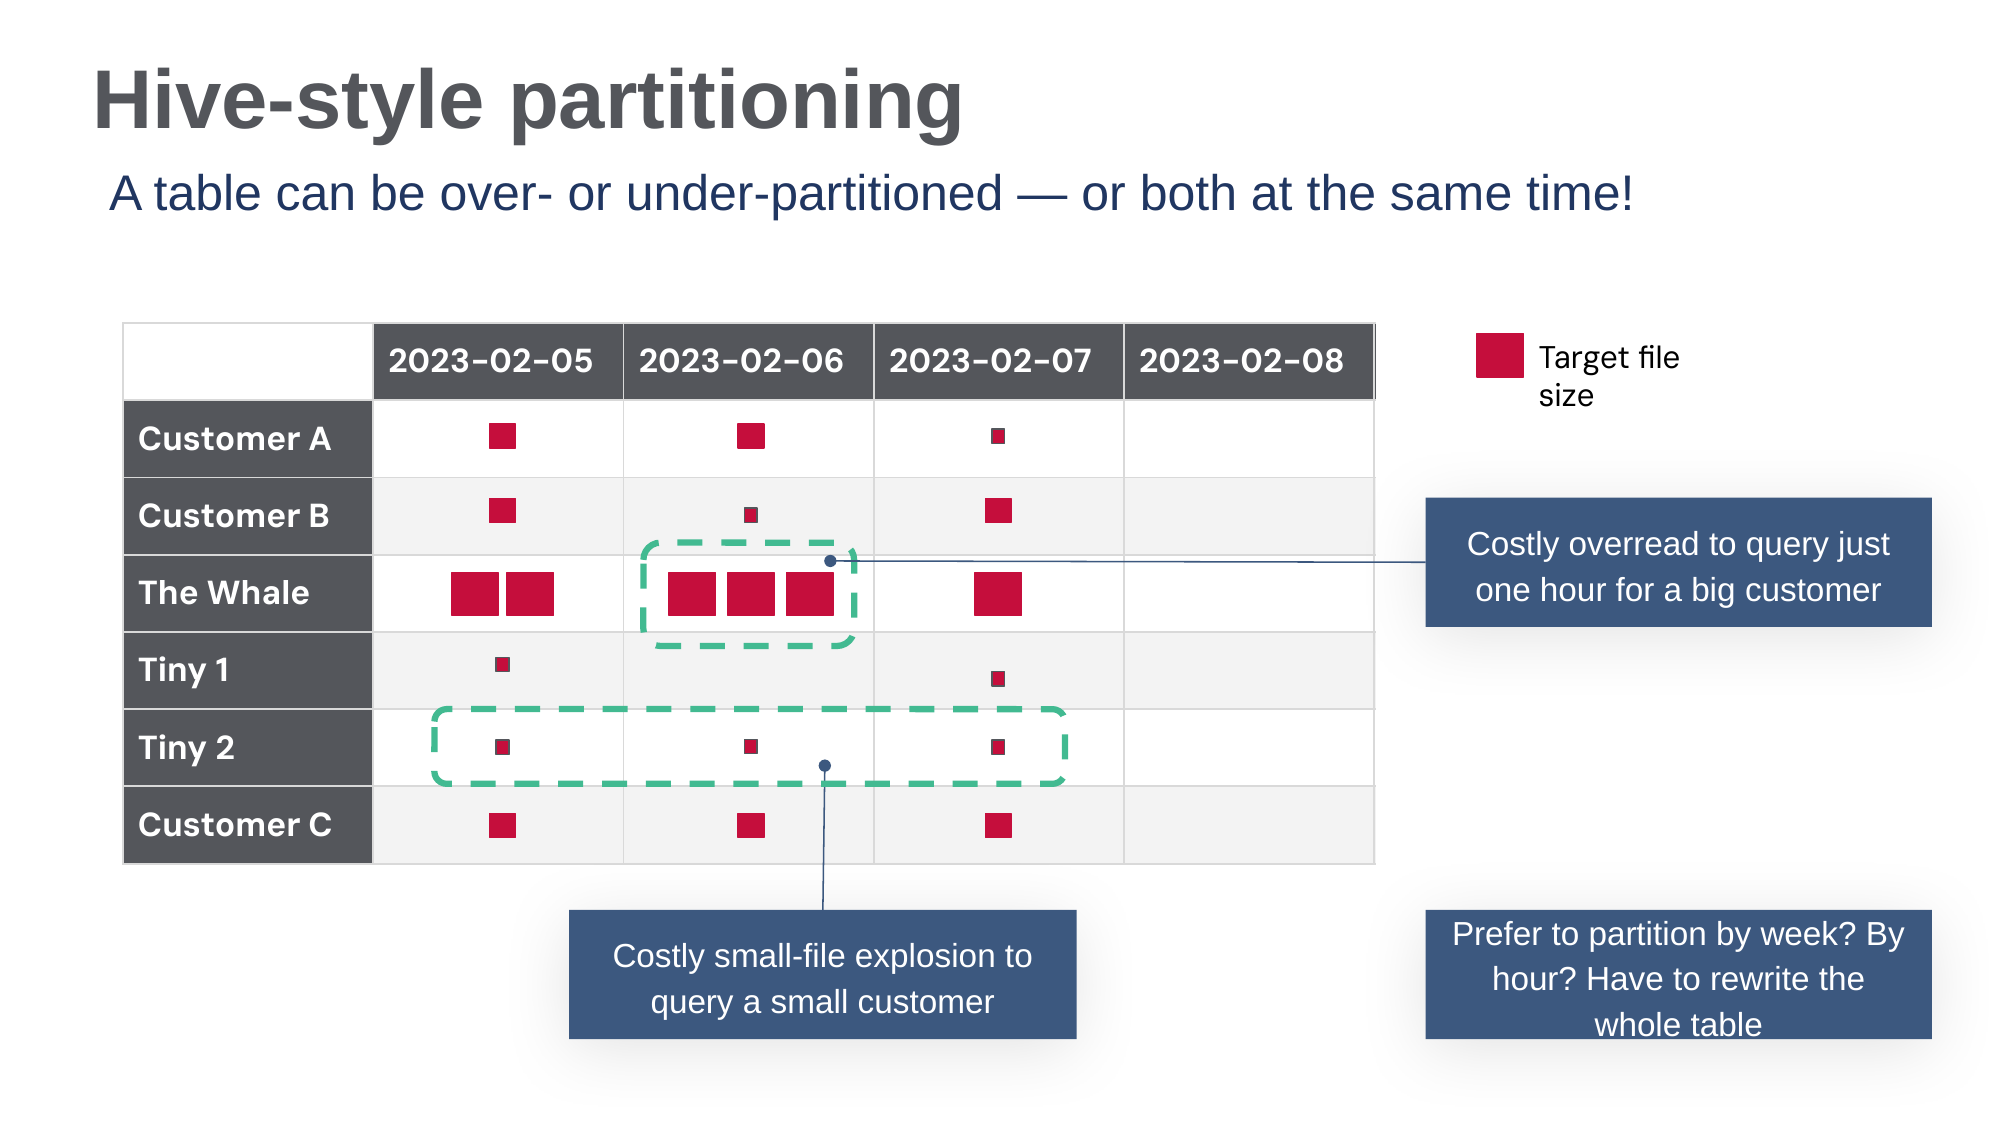

# Hive-style partitioning
A table can be over- or under-partitioned — or both at the same time!

Target file size

|  | 2023-02-05 | 2023-02-06 | 2023-02-07 | 2023-02-08 |  |  |
| --- | --- | --- | --- | --- | --- | --- |
| Customer A |  |  |  |  |  |  |
| Customer B |  |  |  |  |  |  |
| The Whale |  |  |  |  |  |  |
| Tiny 1 |  |  |  |  |  |  |
| Tiny 2 |  |  |  |  |  |  |
| Customer C |  |  |  |  |  |  |

Costly overread to query just one hour for a big customer

Costly small-file explosion to query a small customer

Prefer to partition by week? By hour? Have to rewrite the whole table